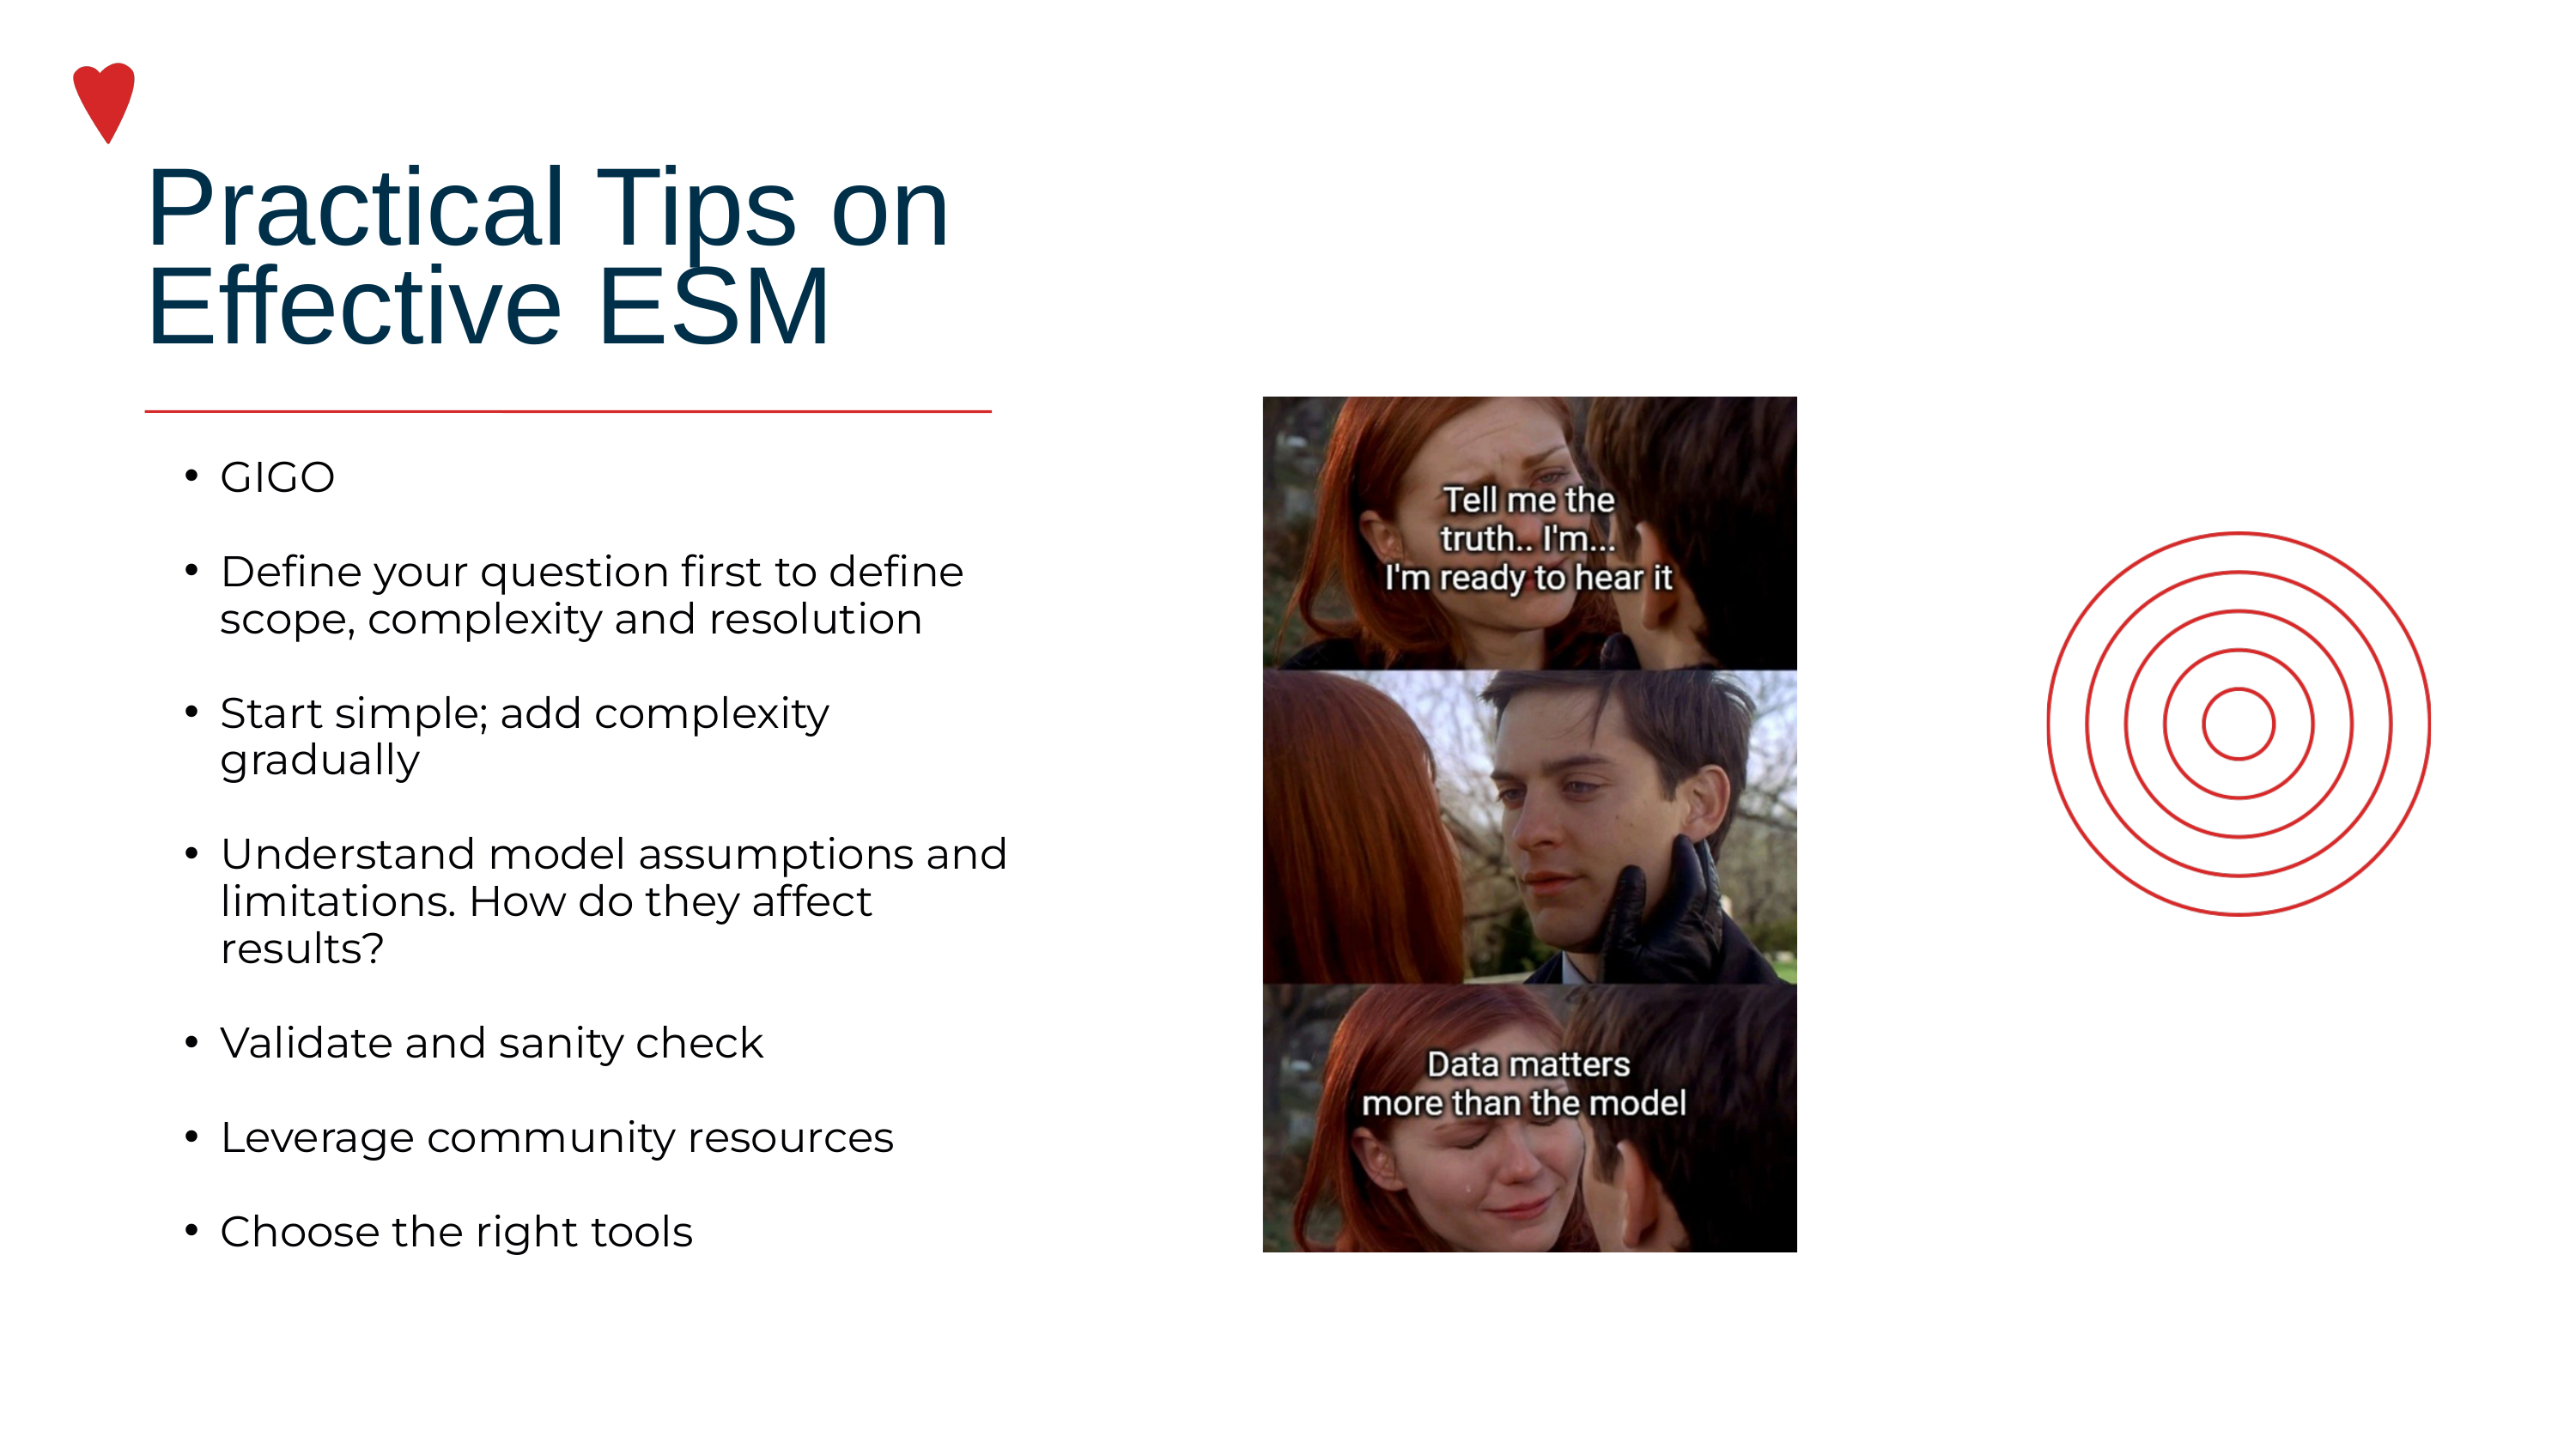

Practical Tips on Effective ESM

GIGO

Define your question first to define scope, complexity and resolution

Start simple; add complexity gradually

Understand model assumptions and limitations. How do they affect results?

Validate and sanity check

Leverage community resources

Choose the right tools